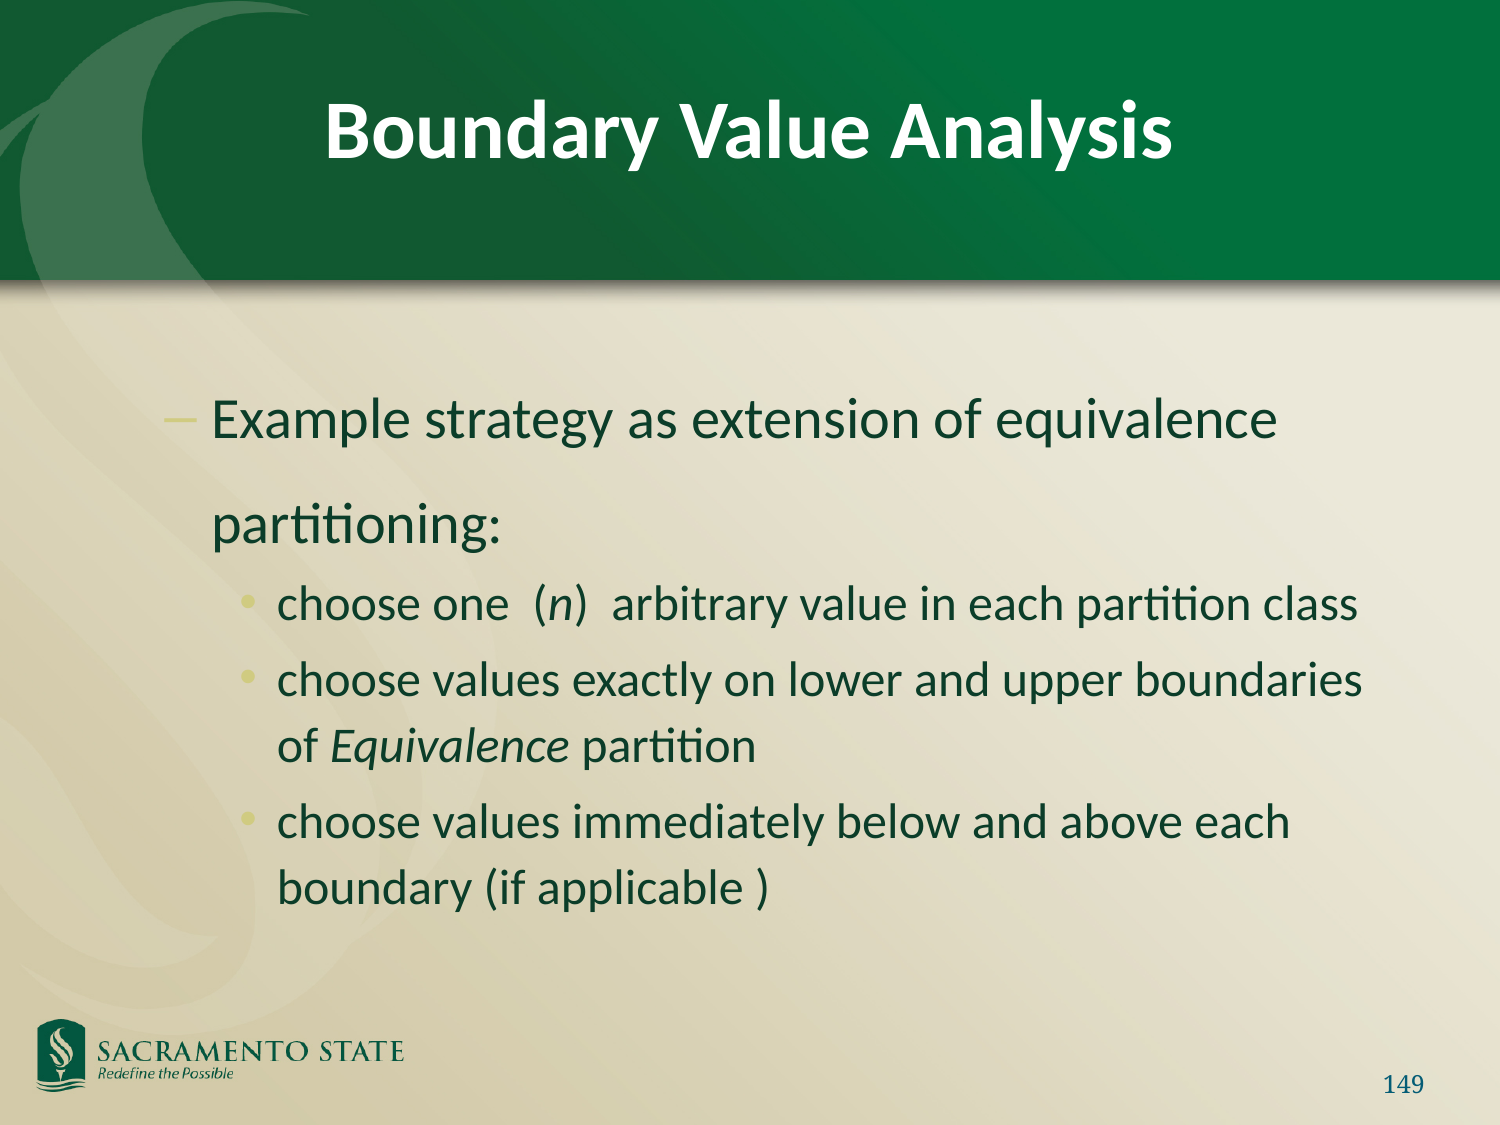

# Boundary Value Analysis
Example strategy as extension of equivalence partitioning:
choose one  (n)  arbitrary value in each partition class
choose values exactly on lower and upper boundaries of Equivalence partition
choose values immediately below and above each boundary (if applicable )

149